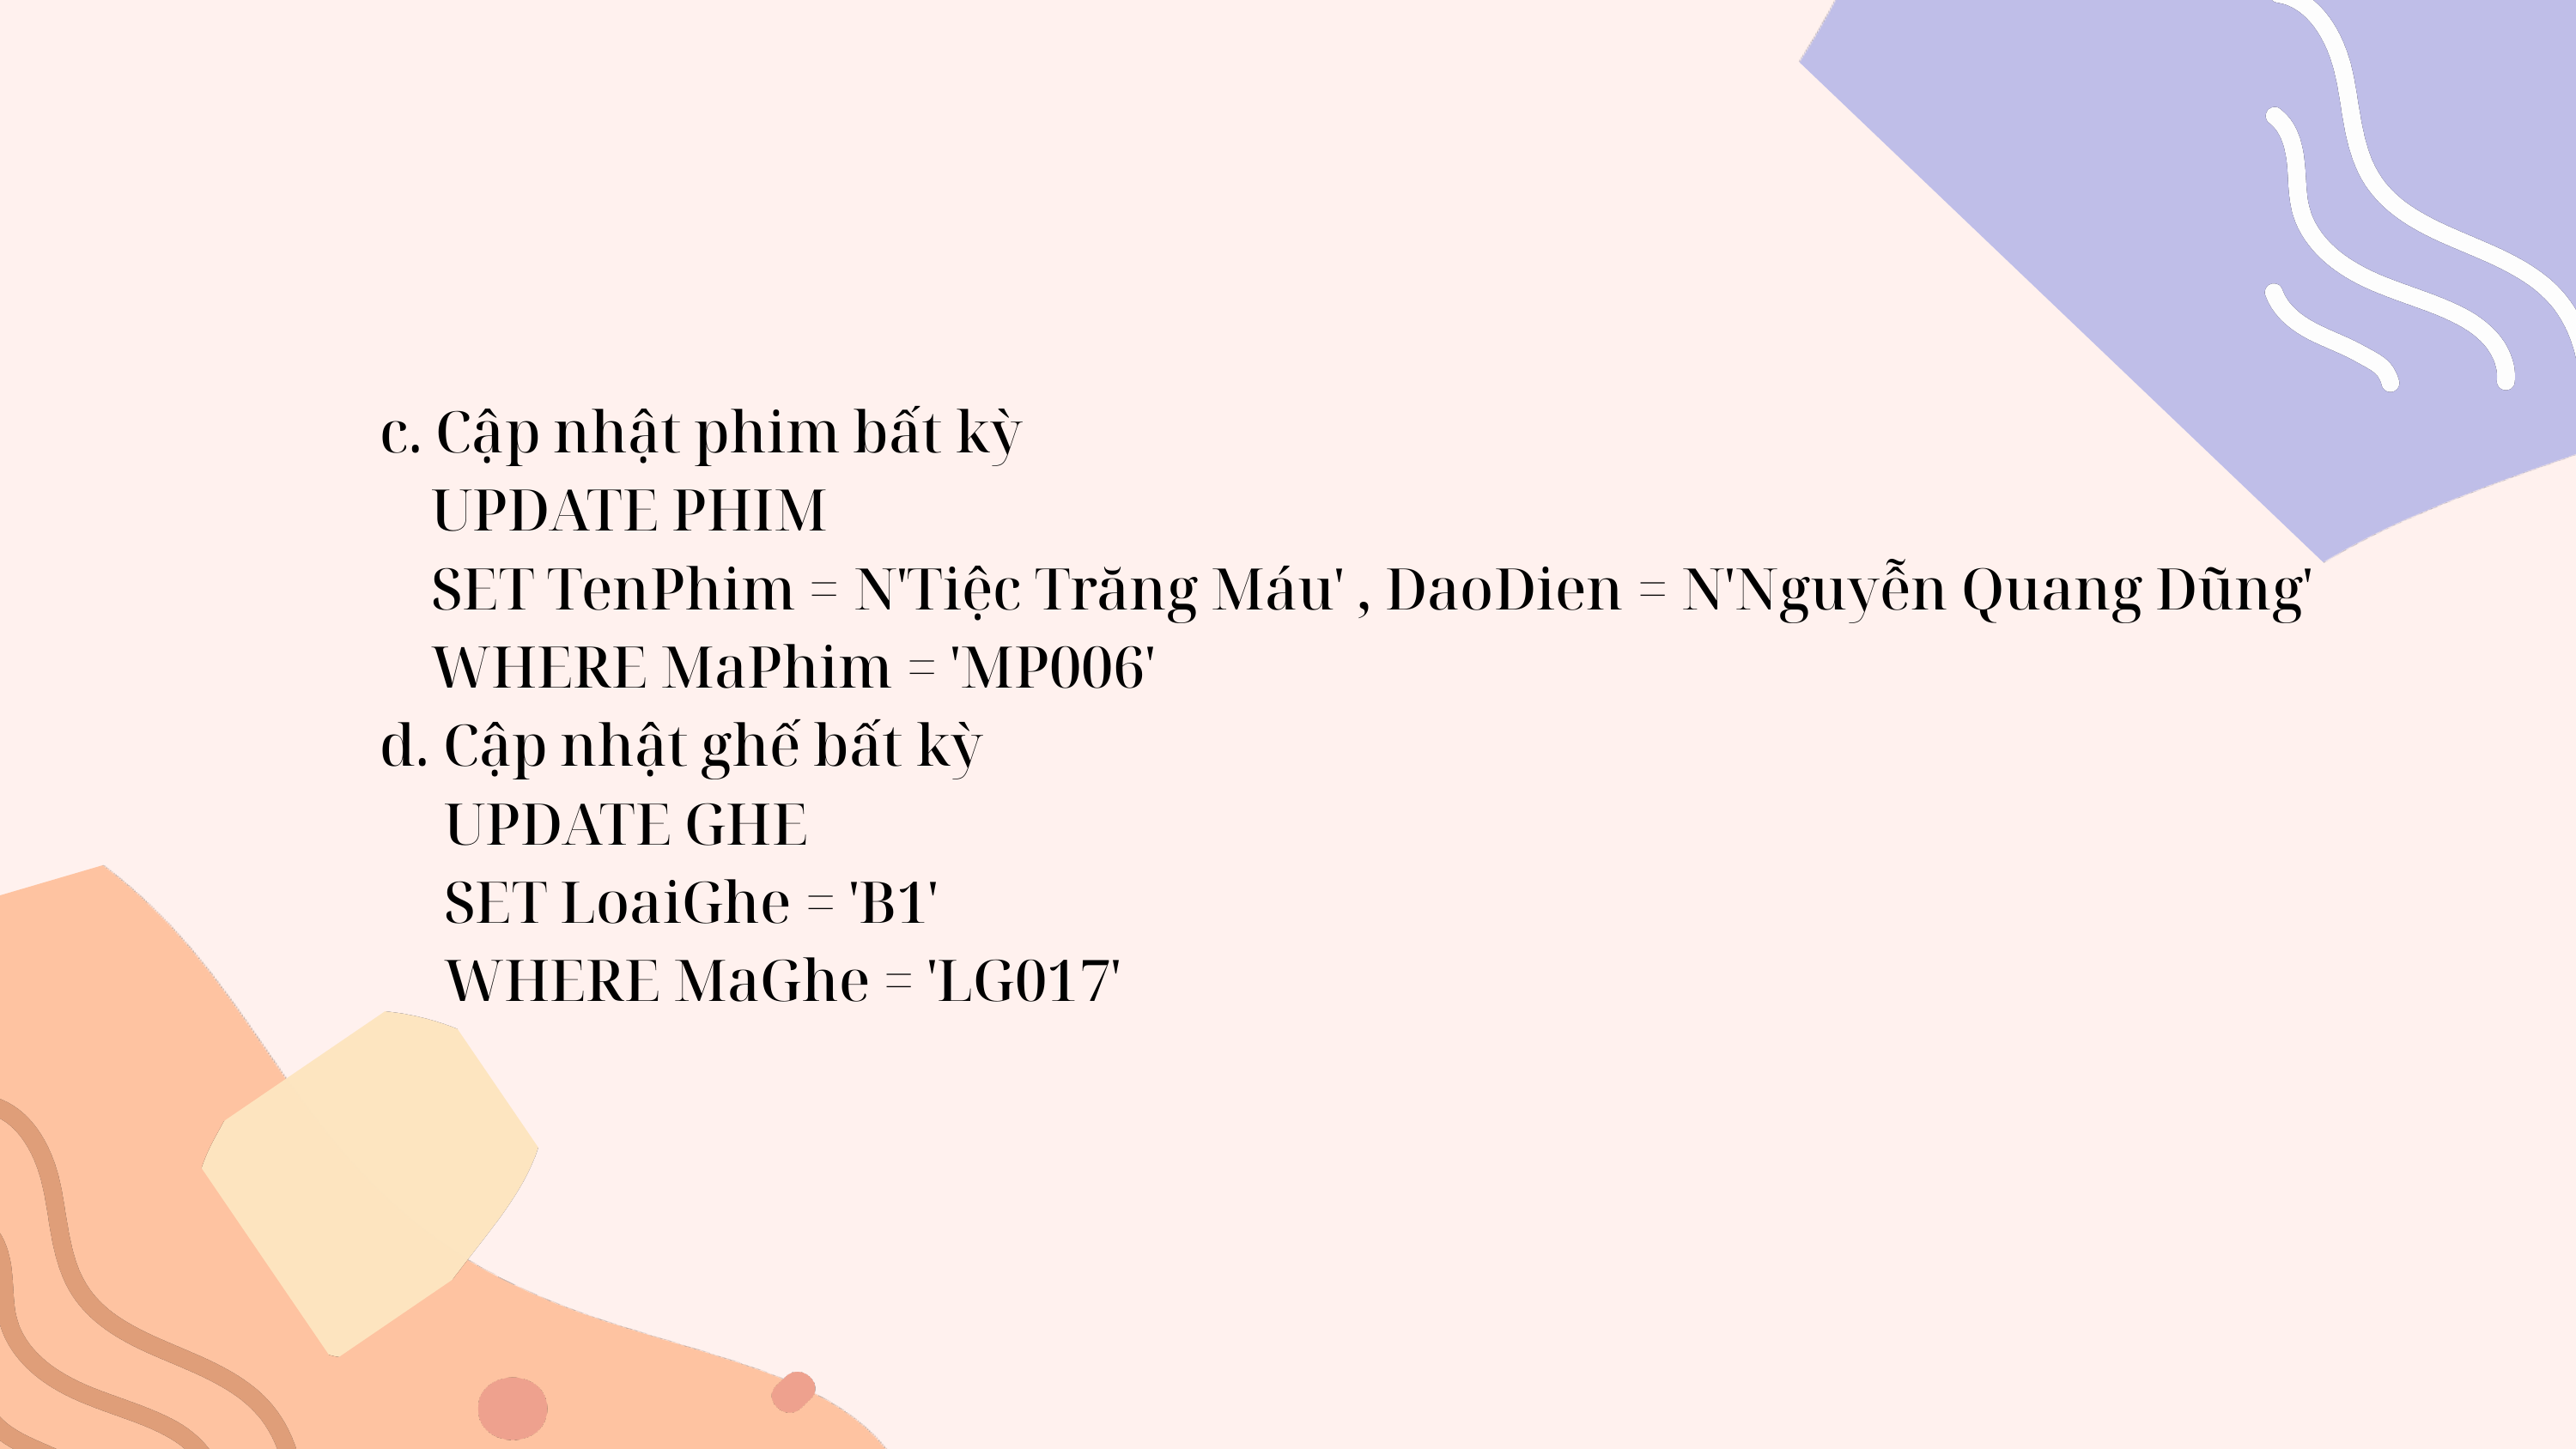

c. Cập nhật phim bất kỳ
    UPDATE PHIM
    SET TenPhim = N'Tiệc Trăng Máu' , DaoDien = N'Nguyễn Quang Dũng'
    WHERE MaPhim = 'MP006'
d. Cập nhật ghế bất kỳ
     UPDATE GHE
     SET LoaiGhe = 'B1'
     WHERE MaGhe = 'LG017'